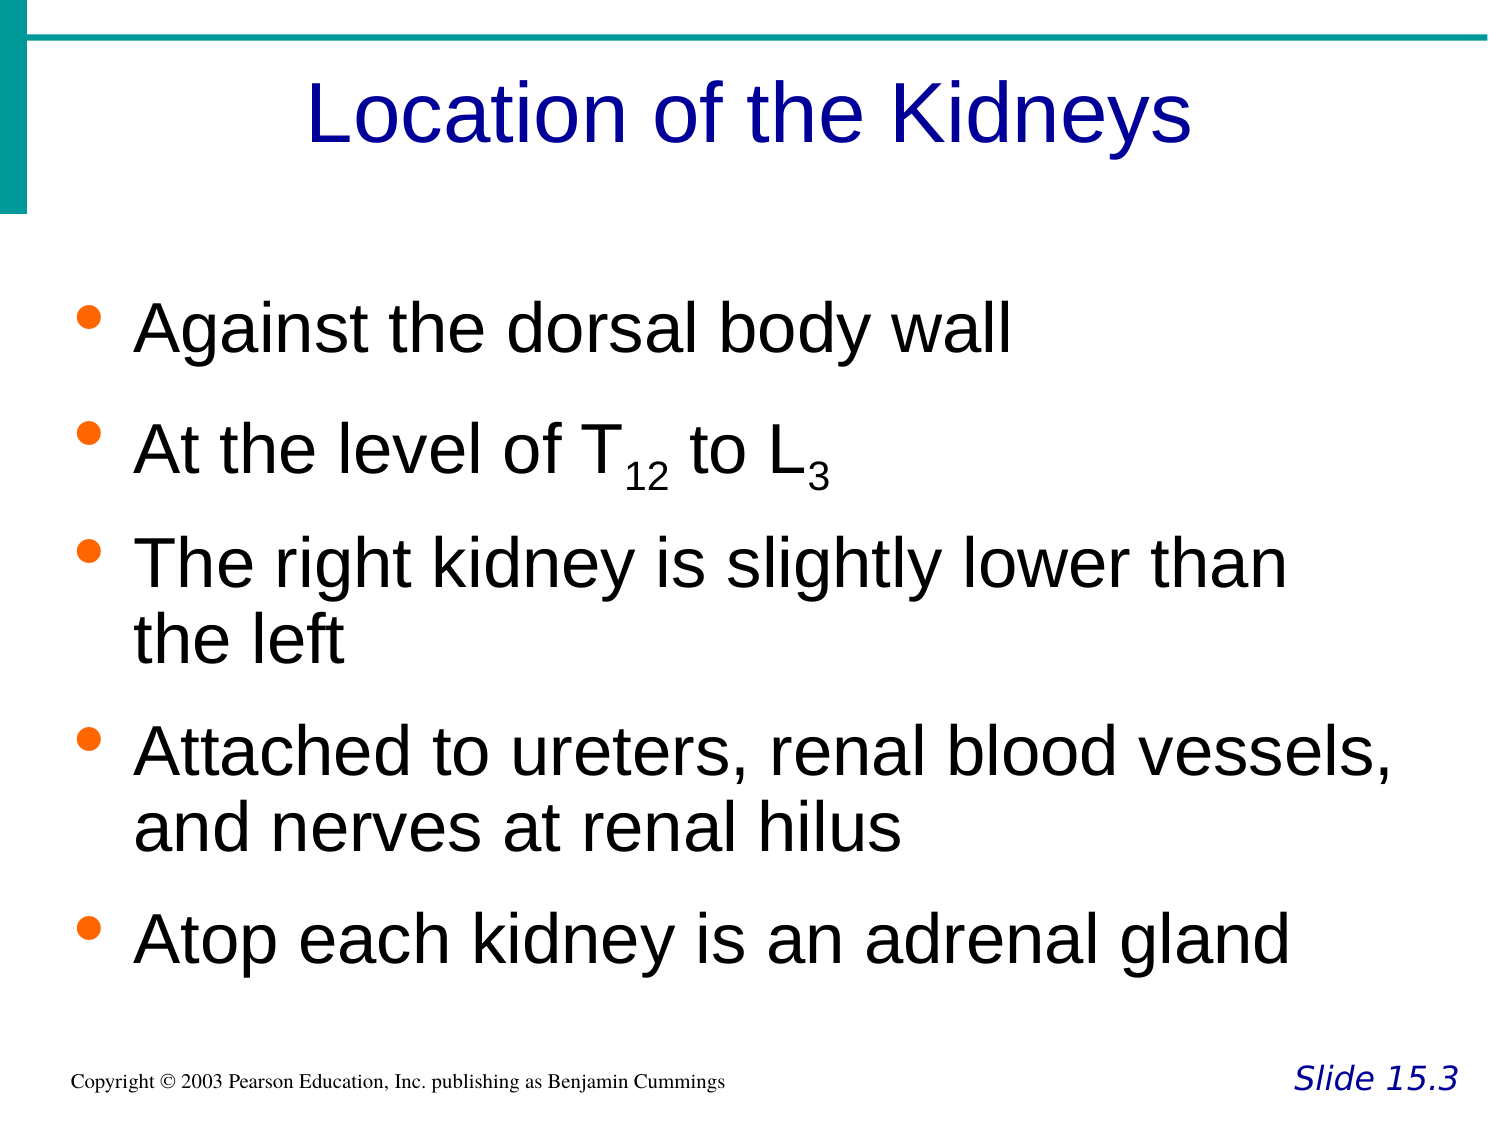

Location of the Kidneys
Against the dorsal body wall
At the level of T12 to L3
The right kidney is slightly lower than the left
Attached to ureters, renal blood vessels, and nerves at renal hilus
Atop each kidney is an adrenal gland
Slide 15.3
Copyright © 2003 Pearson Education, Inc. publishing as Benjamin Cummings